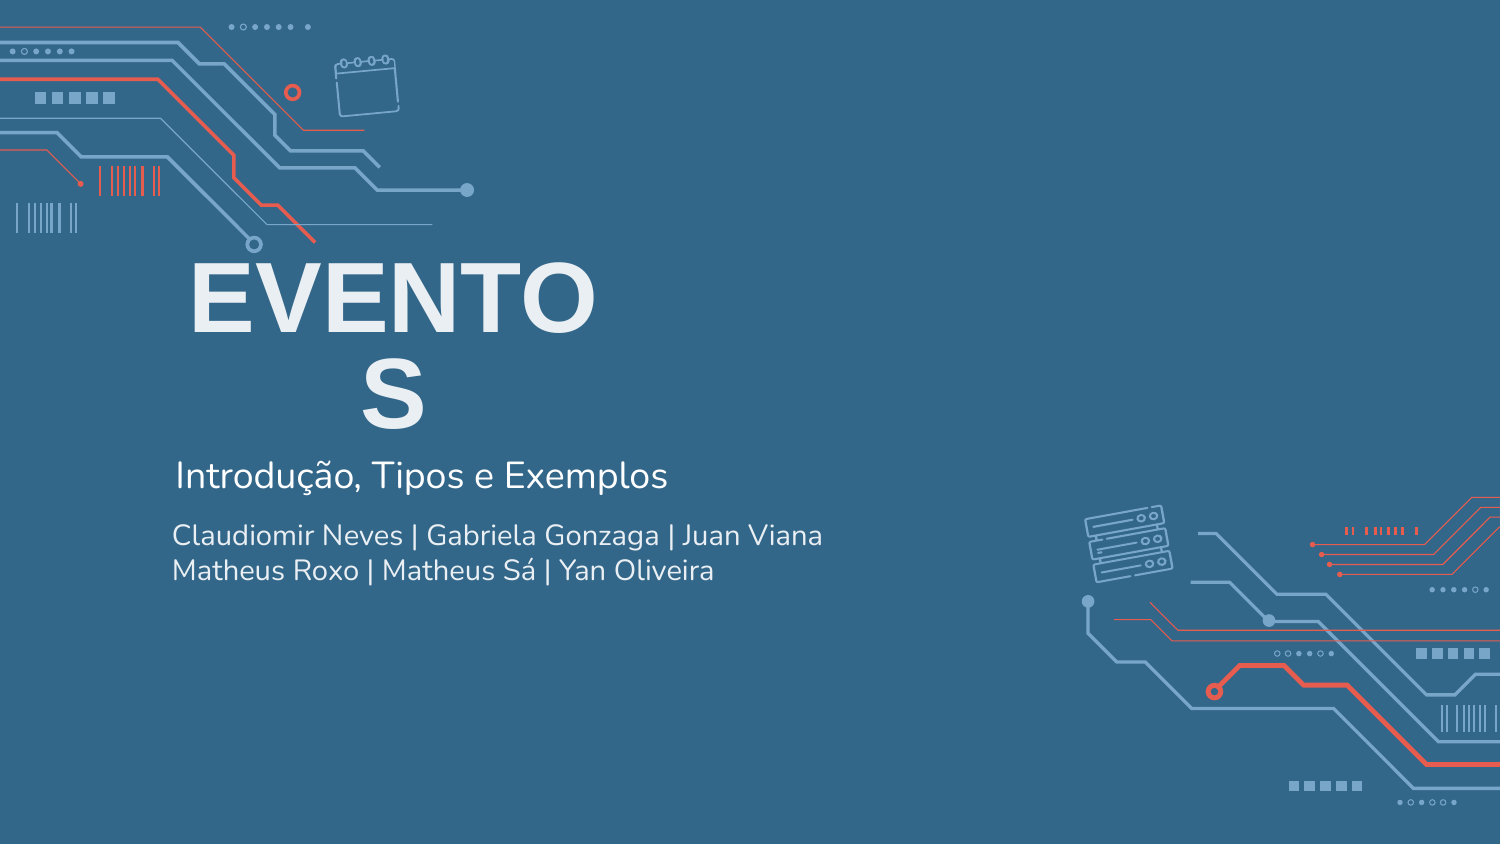

# EVENTOS
Introdução, Tipos e Exemplos

Claudiomir Neves | Gabriela Gonzaga | Juan Viana
Matheus Roxo | Matheus Sá | Yan Oliveira